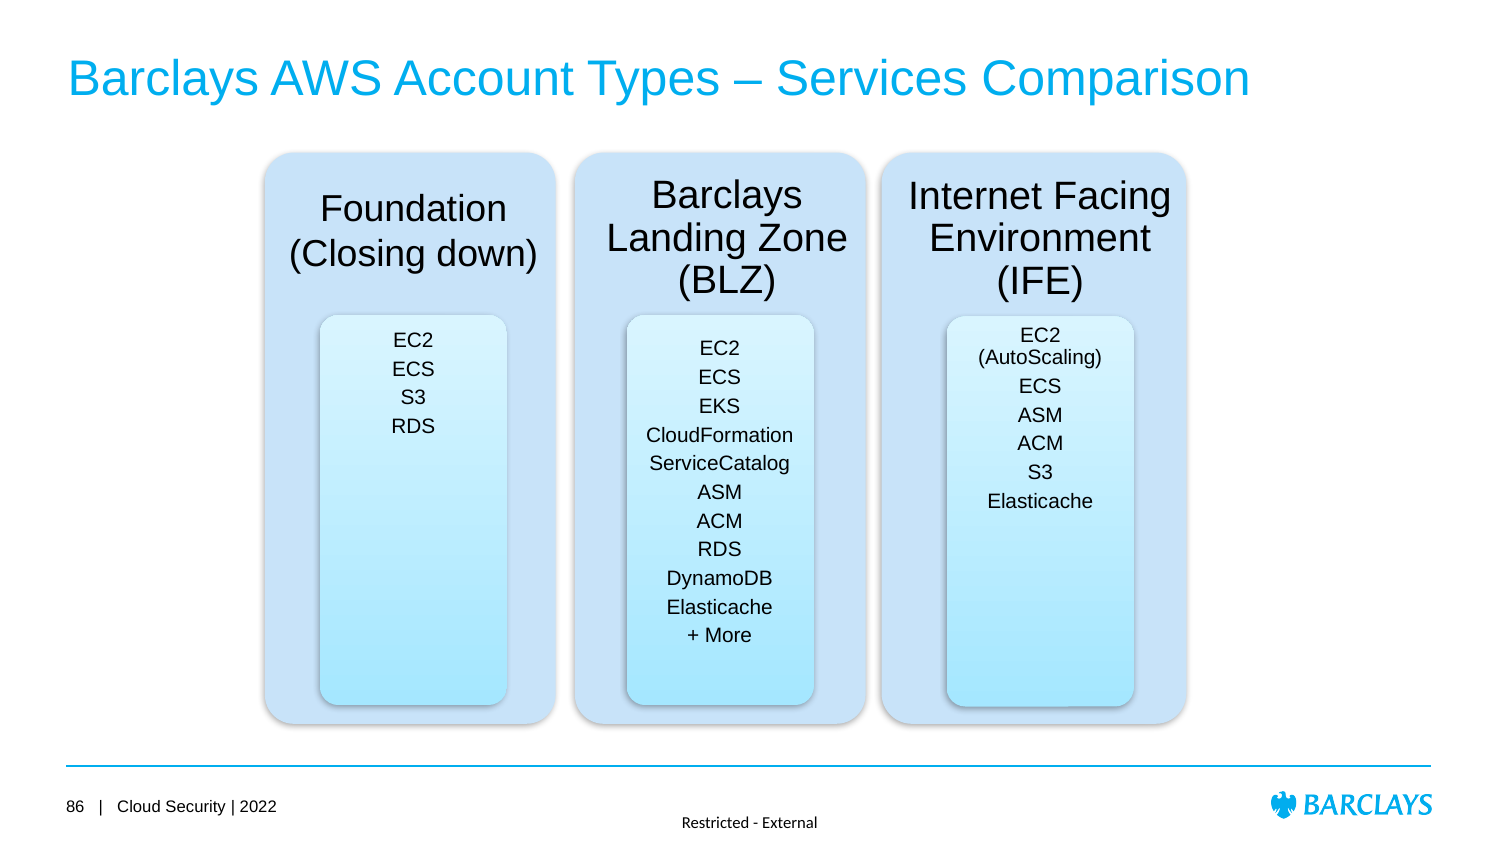

# Barclays AWS Account Types – Services Comparison

Foundation
(Closing down)

Barclays Landing Zone (BLZ)

Internet Facing Environment (IFE)
EC2 (AutoScaling)
ECS
ASM
ACM
S3
Elasticache

EC2
ECS
S3
RDS

EC2
ECS
EKS
CloudFormation
ServiceCatalog
ASM
ACM
RDS
DynamoDB
Elasticache
+ More